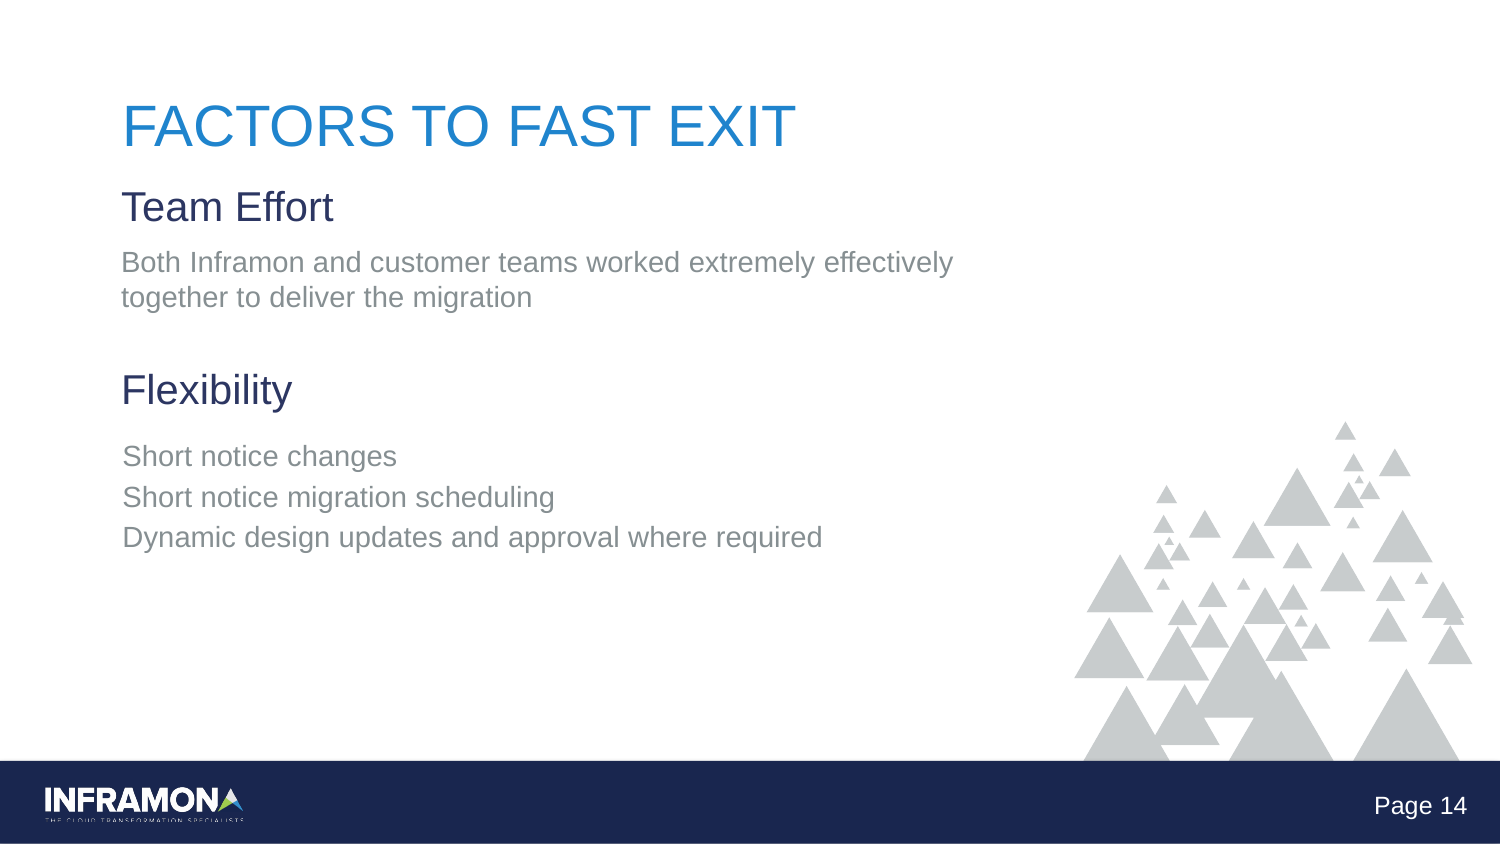

# FACTORS TO FAST EXIT
Team Effort
Both Inframon and customer teams worked extremely effectively together to deliver the migration
Flexibility
Short notice changes
Short notice migration scheduling
Dynamic design updates and approval where required

Page 14